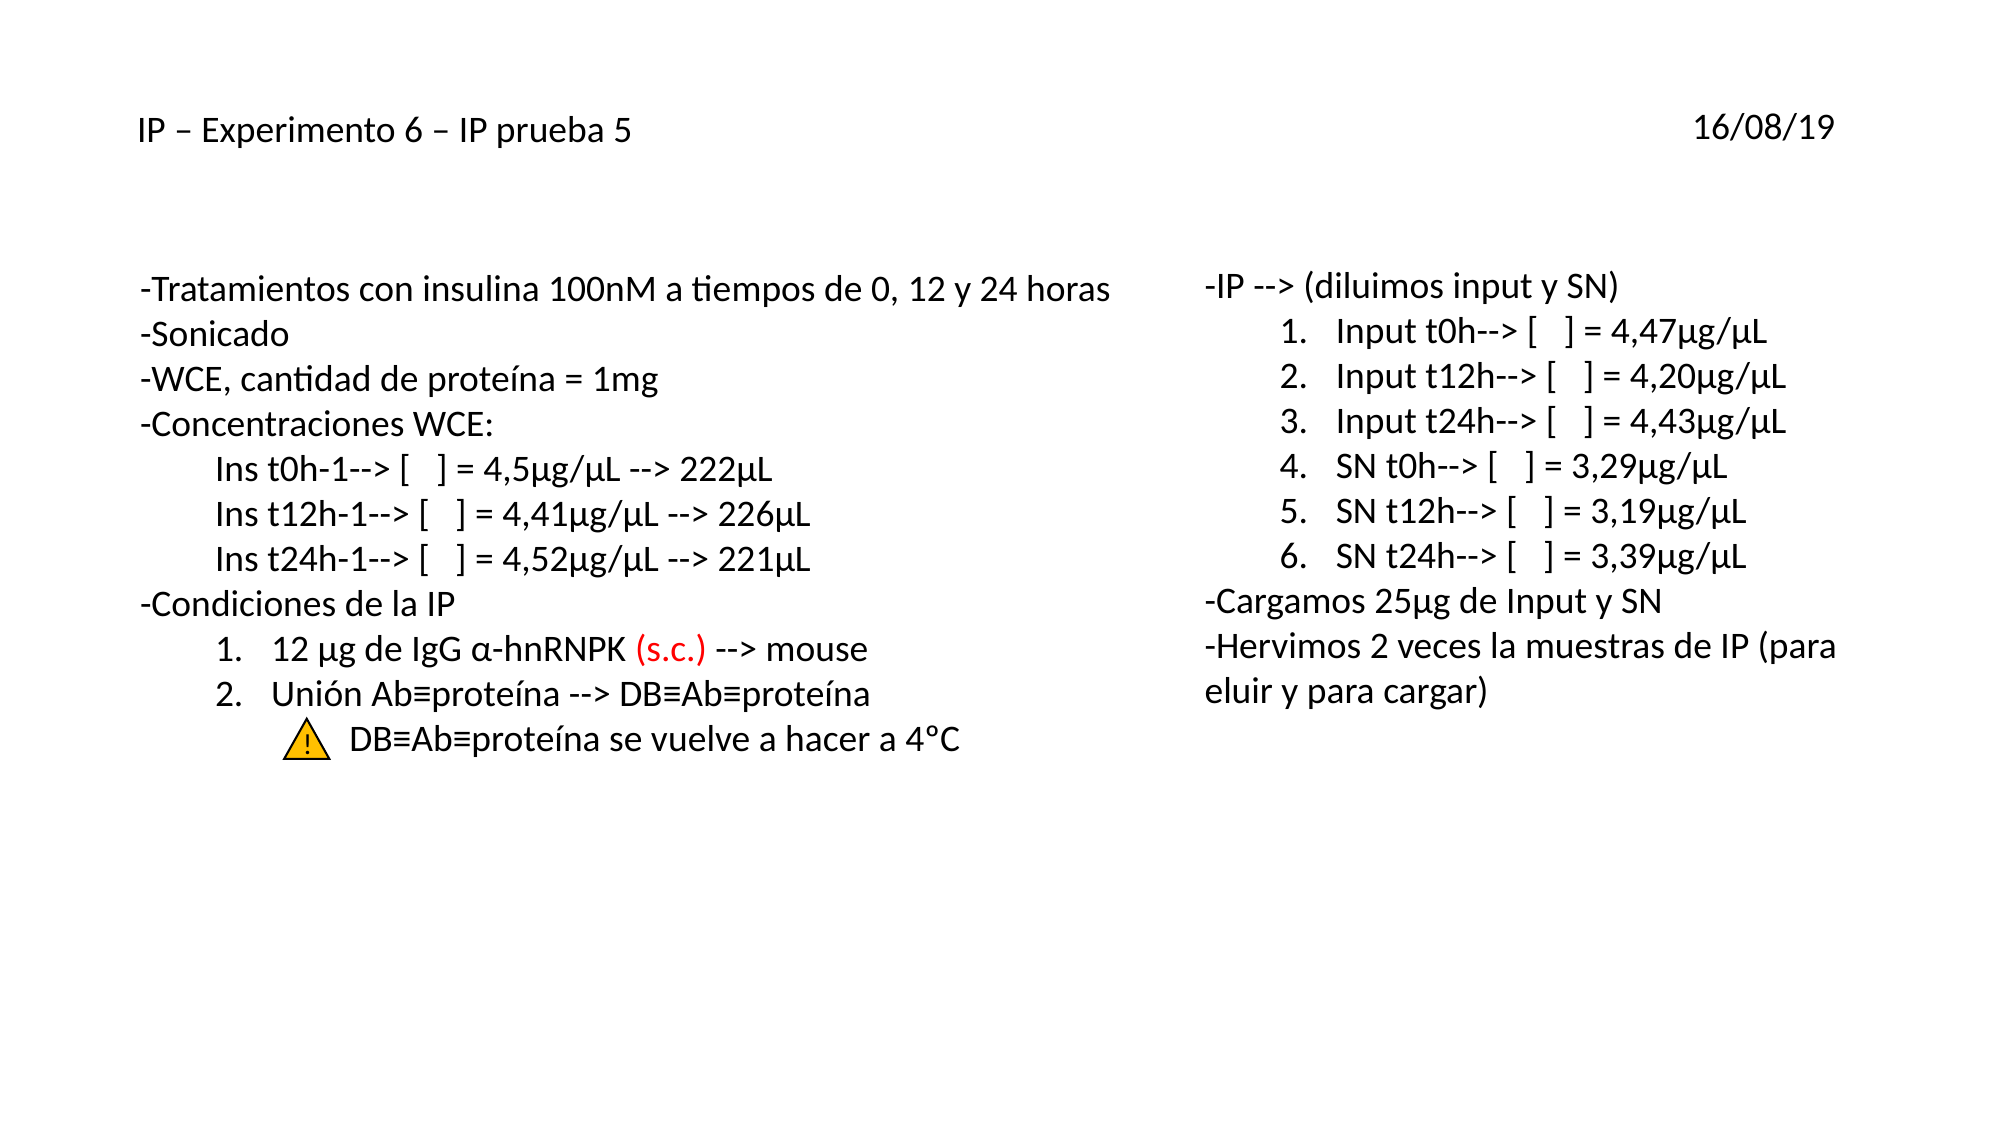

16/08/19
IP – Experimento 6 – IP prueba 5
-IP --> (diluimos input y SN)
Input t0h--> [   ] = 4,47µg/µL
Input t12h--> [   ] = 4,20µg/µL
Input t24h--> [   ] = 4,43µg/µL
SN t0h--> [   ] = 3,29µg/µL
SN t12h--> [   ] = 3,19µg/µL
SN t24h--> [   ] = 3,39µg/µL
-Cargamos 25µg de Input y SN
-Hervimos 2 veces la muestras de IP (para eluir y para cargar)

-Tratamientos con insulina 100nM a tiempos de 0, 12 y 24 horas
-Sonicado
-WCE, cantidad de proteína = 1mg
-Concentraciones WCE:
Ins t0h-1--> [   ] = 4,5µg/µL --> 222µL
Ins t12h-1--> [   ] = 4,41µg/µL --> 226µL
Ins t24h-1--> [   ] = 4,52µg/µL --> 221µL
-Condiciones de la IP
12 µg de IgG α-hnRNPK (s.c.) --> mouse
Unión Ab≡proteína --> DB≡Ab≡proteína
       DB≡Ab≡proteína se vuelve a hacer a 4ºC

!